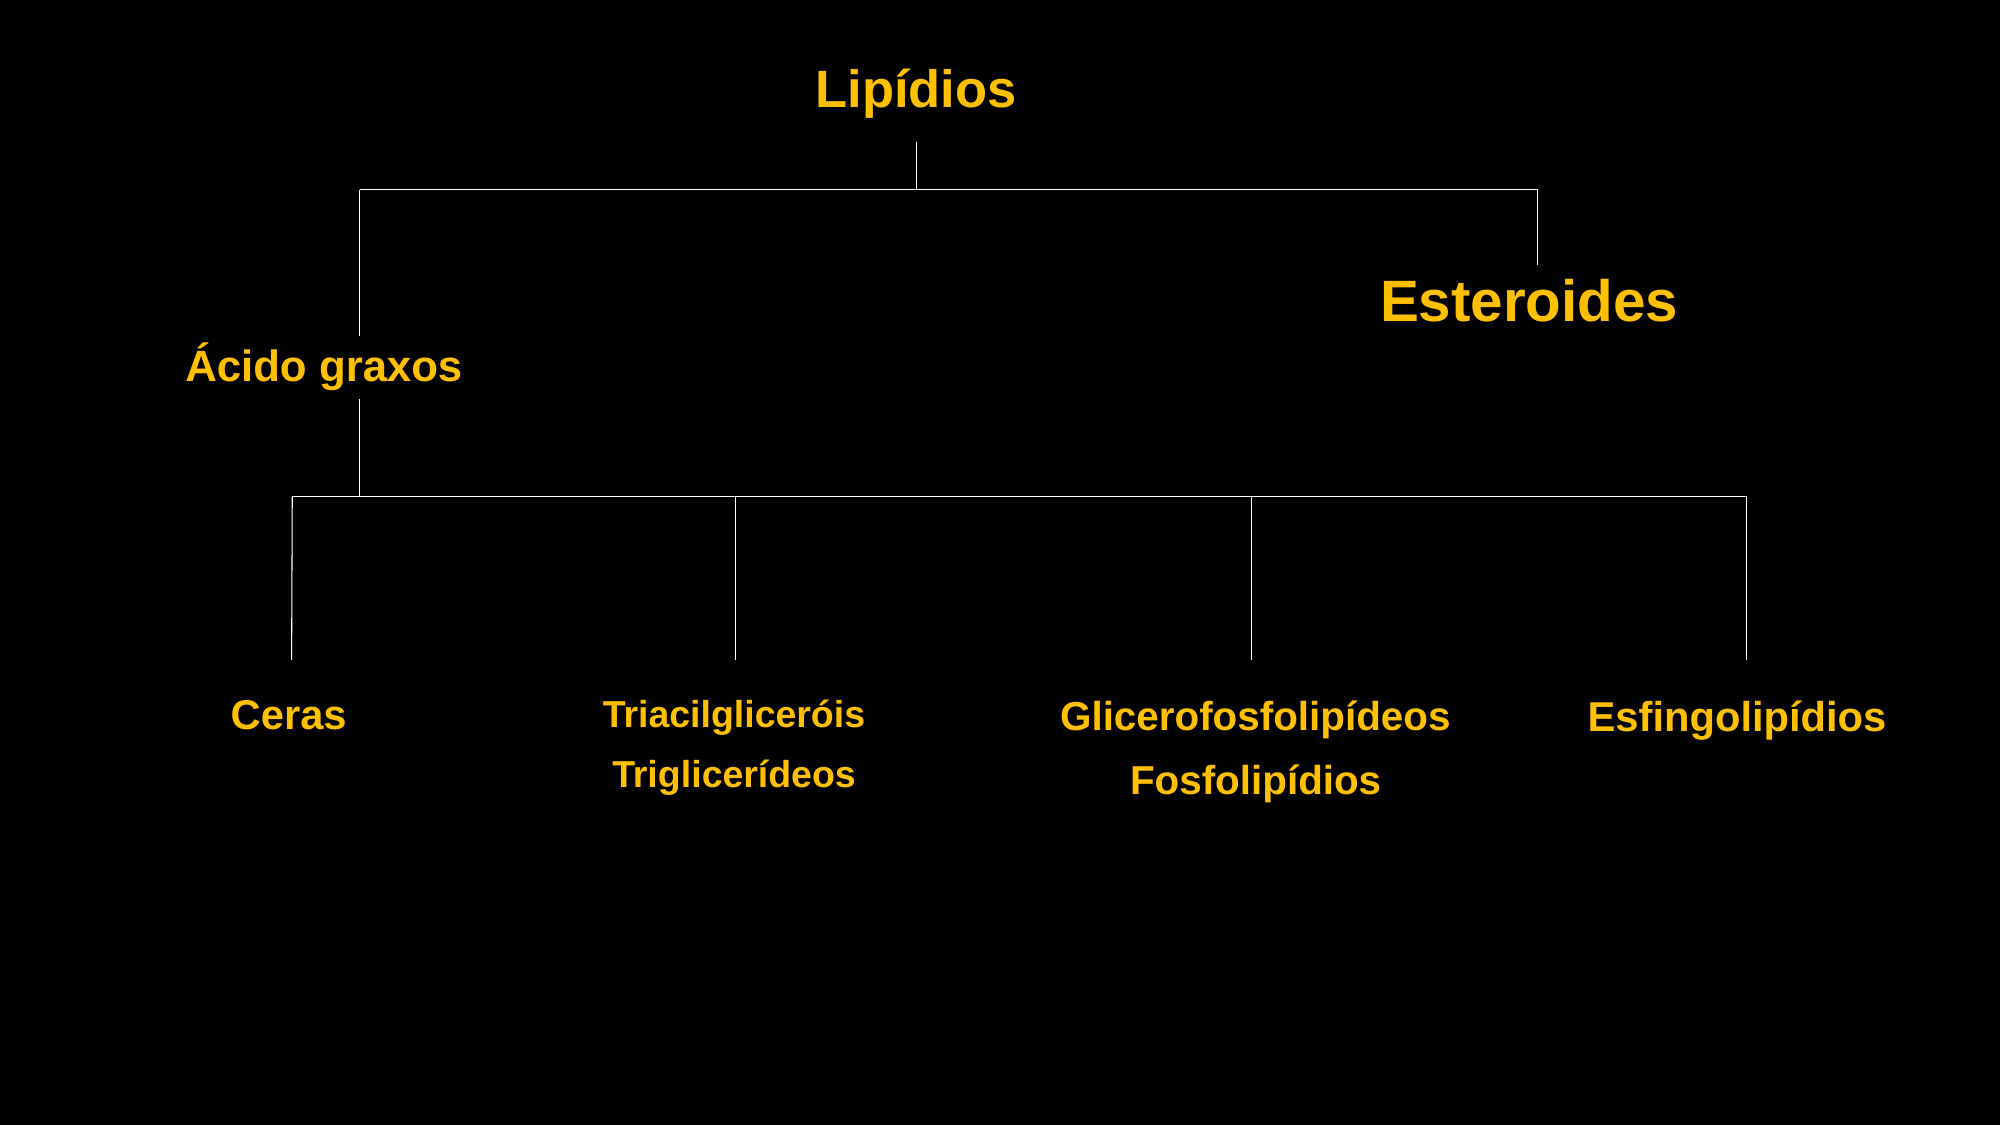

Lipídios

Esteroides

Ácido graxos

Ceras

Glicerofosfolipídeos
Fosfolipídios

Triacilgliceróis
Triglicerídeos

Esfingolipídios